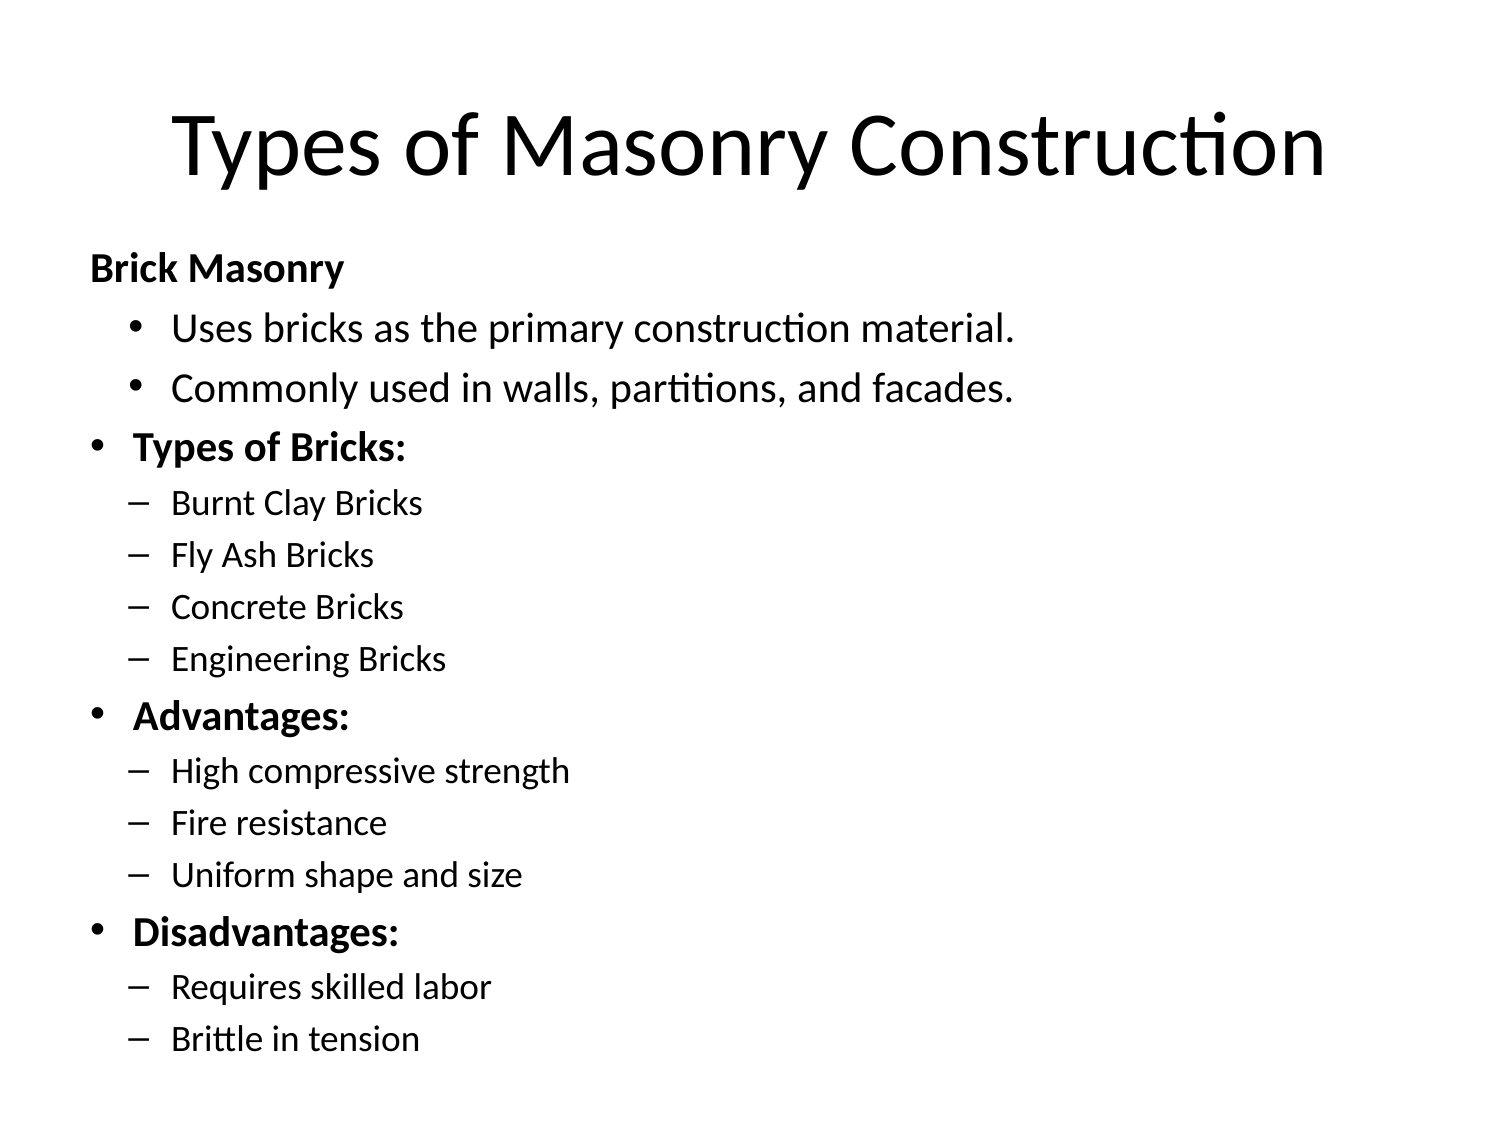

# Types of Masonry Construction
Brick Masonry
Uses bricks as the primary construction material.
Commonly used in walls, partitions, and facades.
Types of Bricks:
Burnt Clay Bricks
Fly Ash Bricks
Concrete Bricks
Engineering Bricks
Advantages:
High compressive strength
Fire resistance
Uniform shape and size
Disadvantages:
Requires skilled labor
Brittle in tension